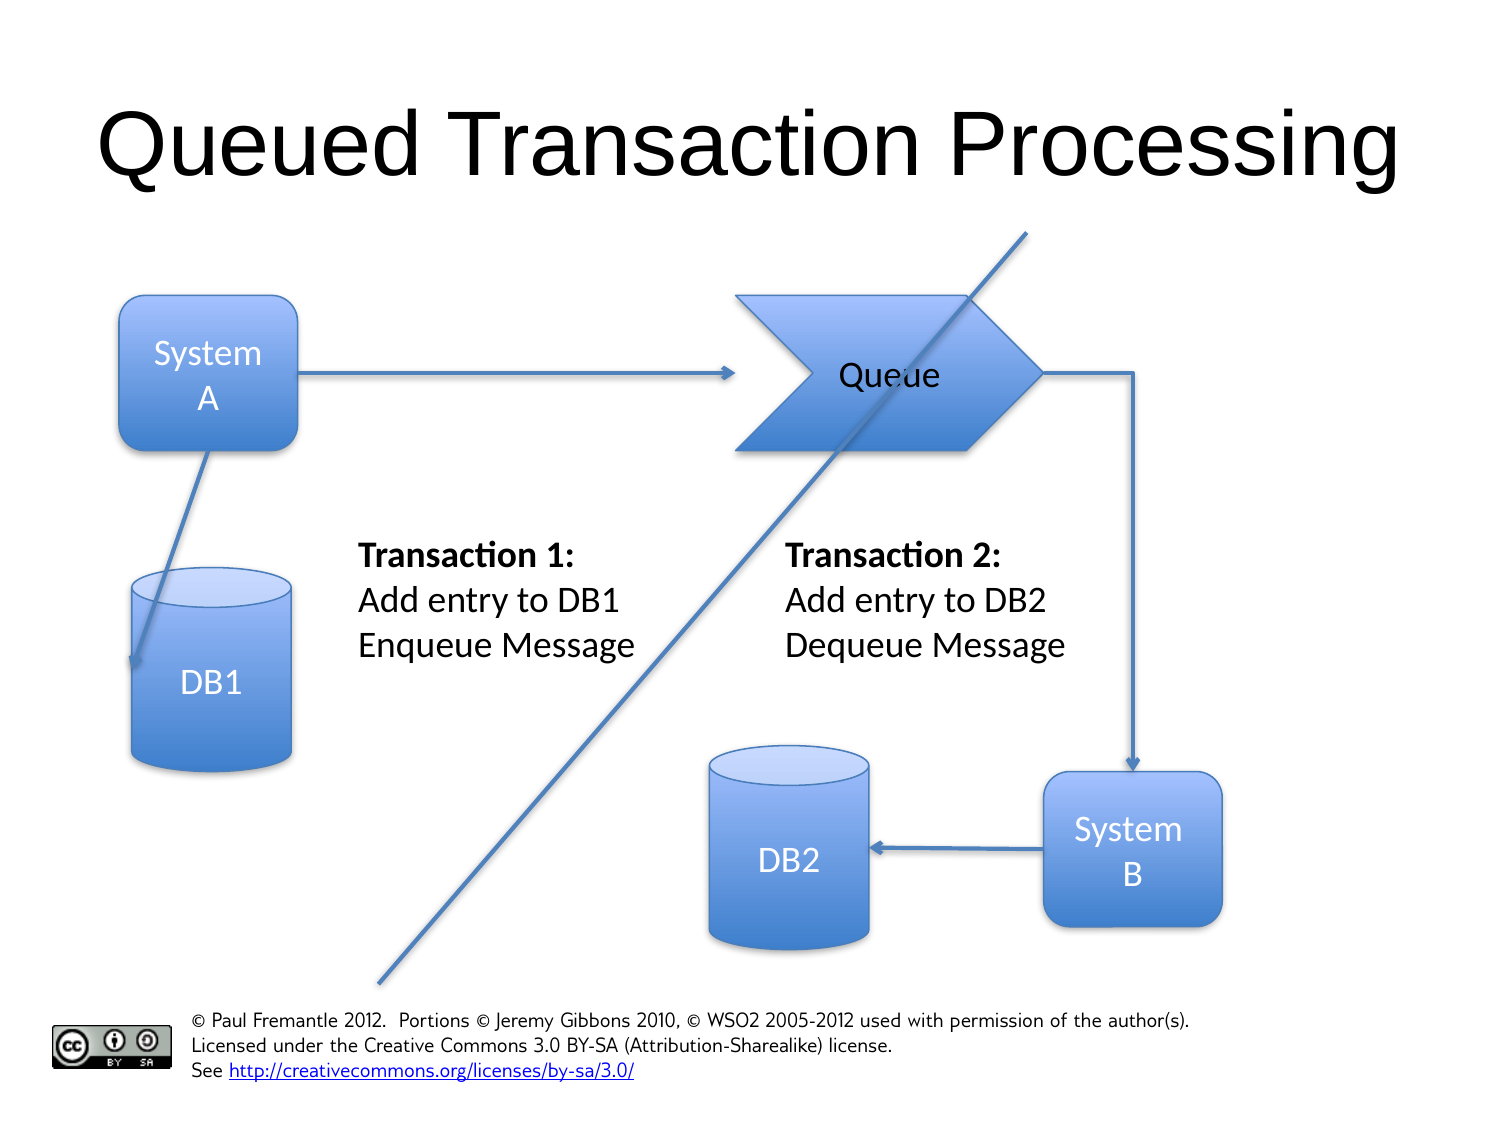

# Queued Transaction Processing
System A
Queue
Transaction 1:
Add entry to DB1
Enqueue Message
Transaction 2:
Add entry to DB2
Dequeue Message
DB1
DB2
System
B